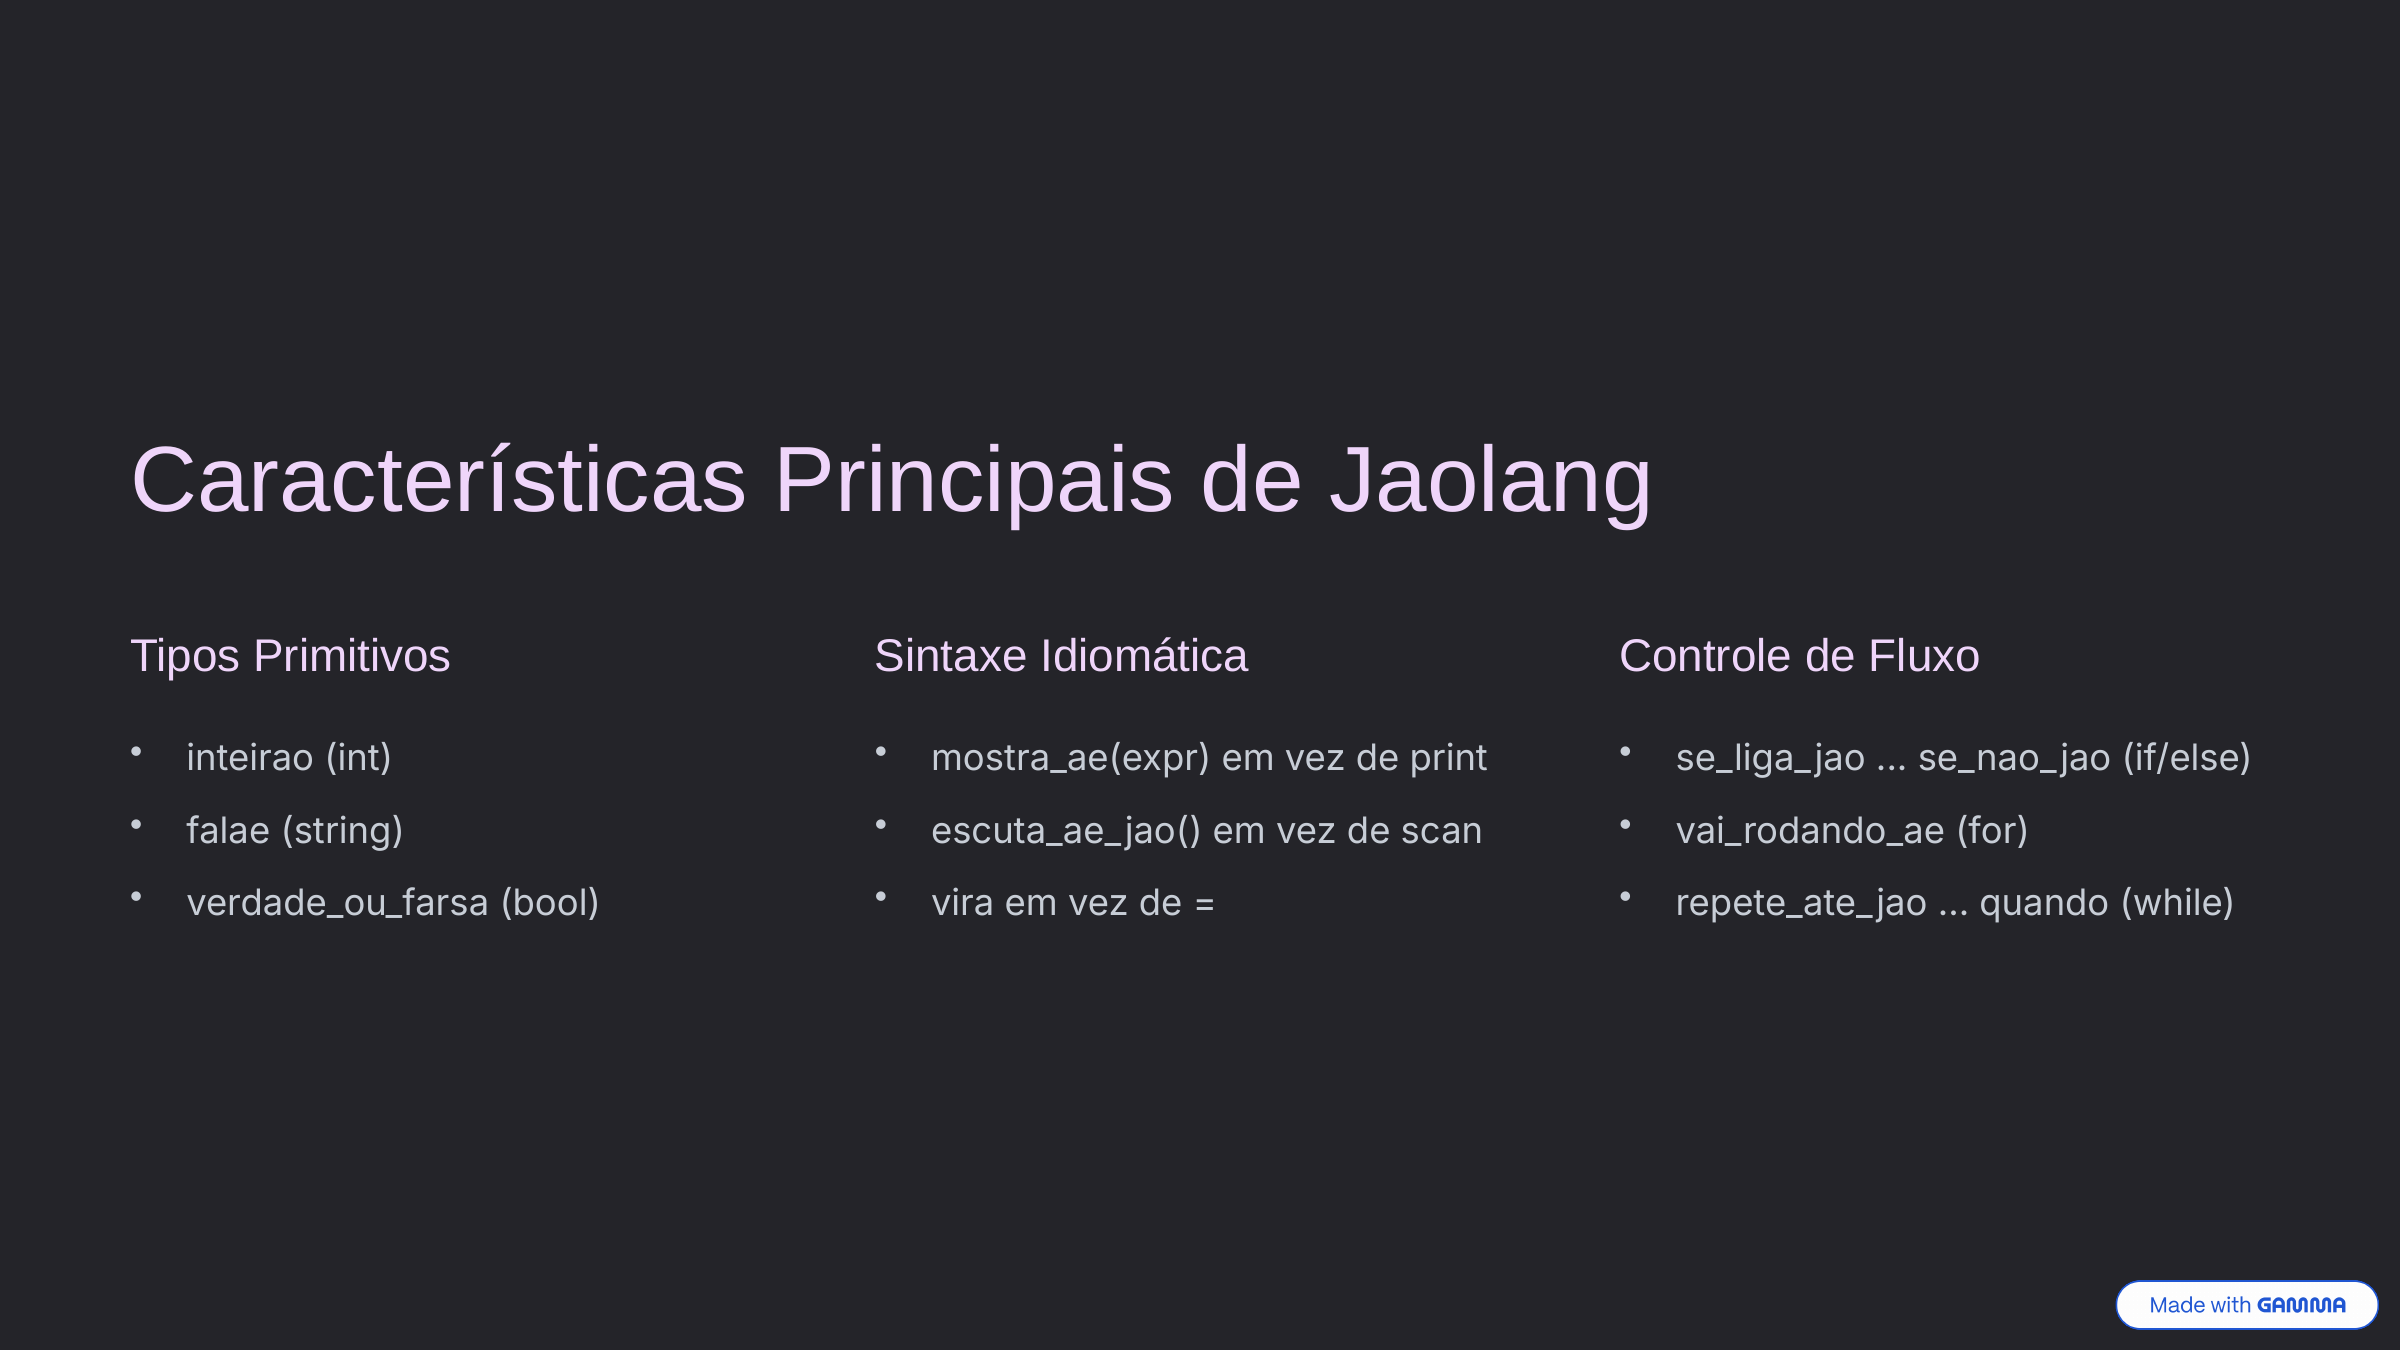

Características Principais de Jaolang
Tipos Primitivos
Sintaxe Idiomática
Controle de Fluxo
inteirao (int)
mostra_ae(expr) em vez de print
se_liga_jao ... se_nao_jao (if/else)
falae (string)
escuta_ae_jao() em vez de scan
vai_rodando_ae (for)
verdade_ou_farsa (bool)
vira em vez de =
repete_ate_jao ... quando (while)